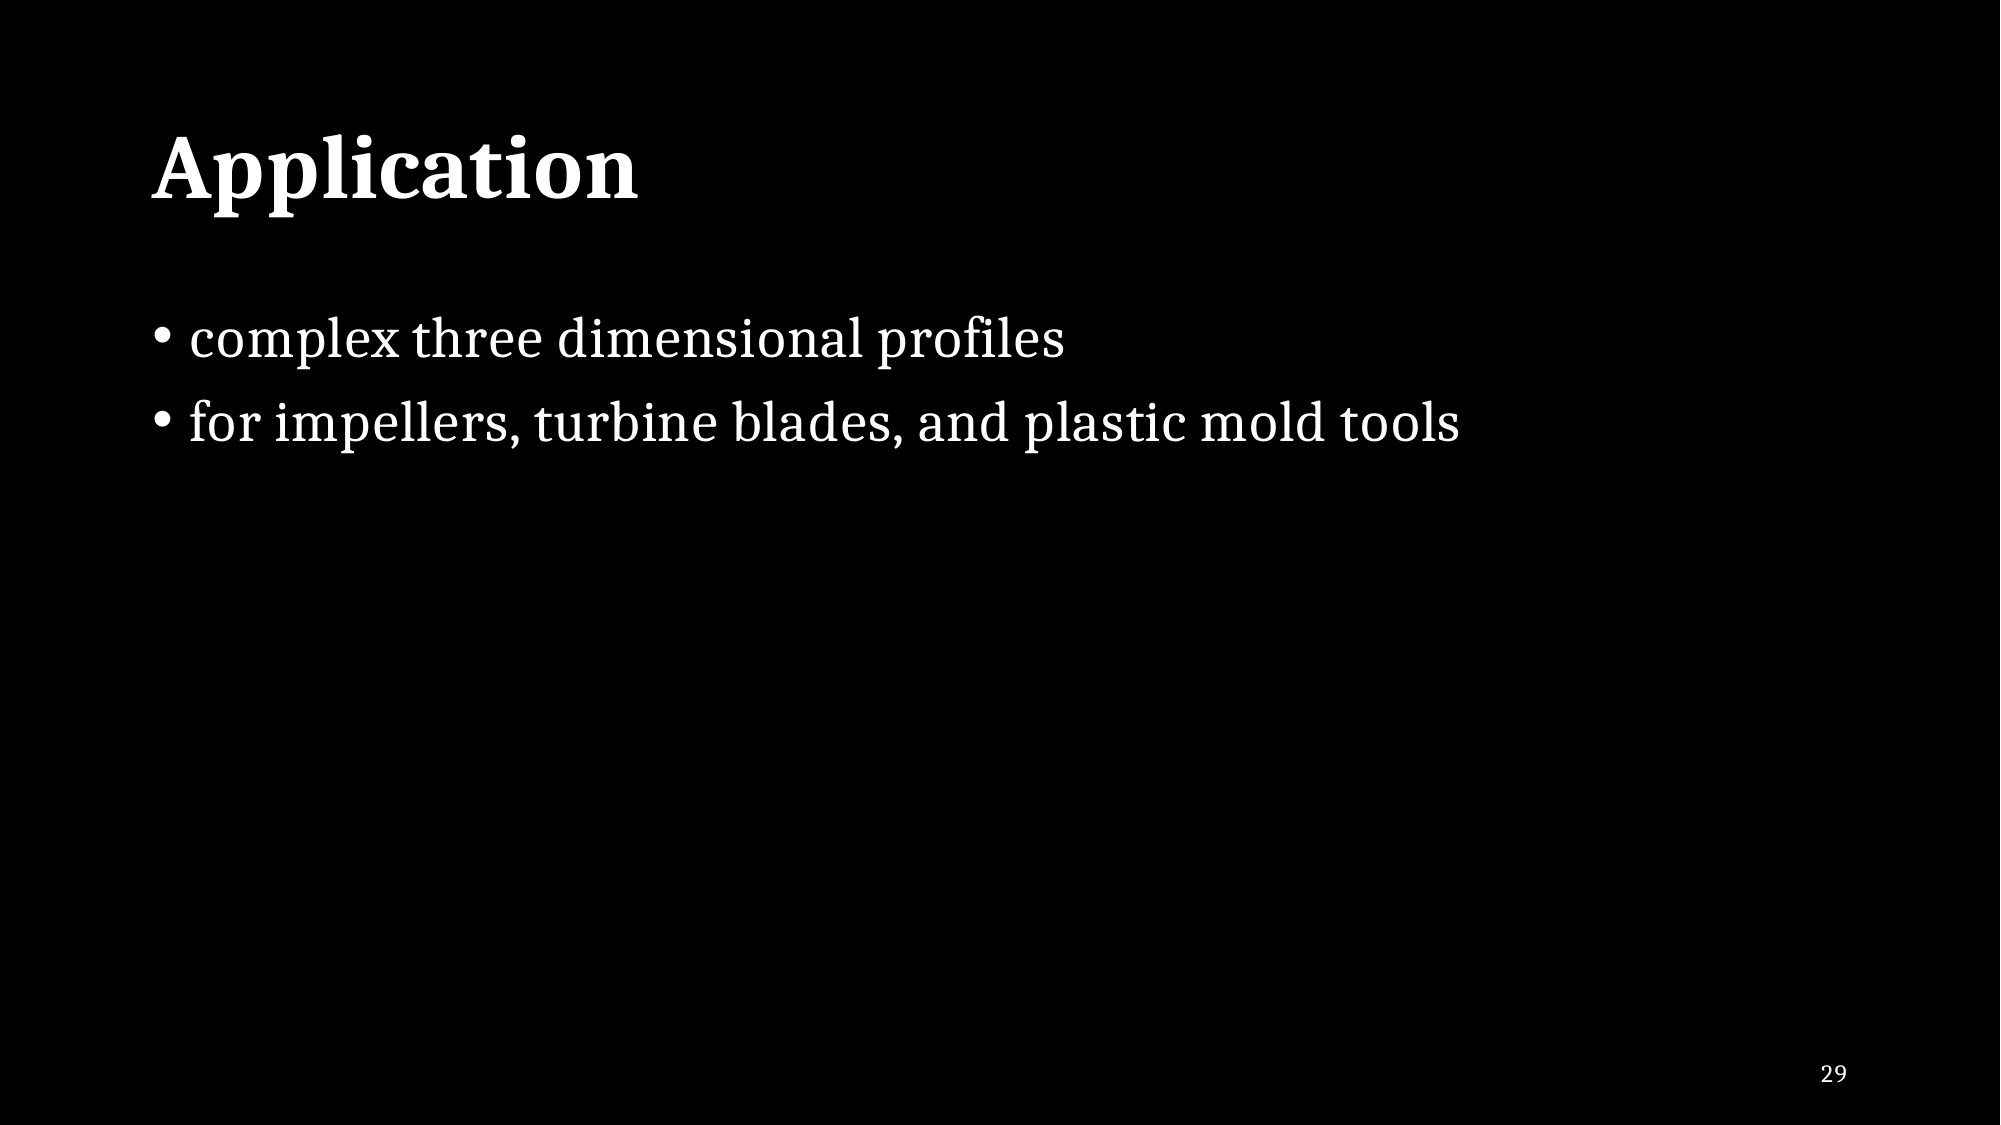

# Application
complex three dimensional profiles
for impellers, turbine blades, and plastic mold tools
29